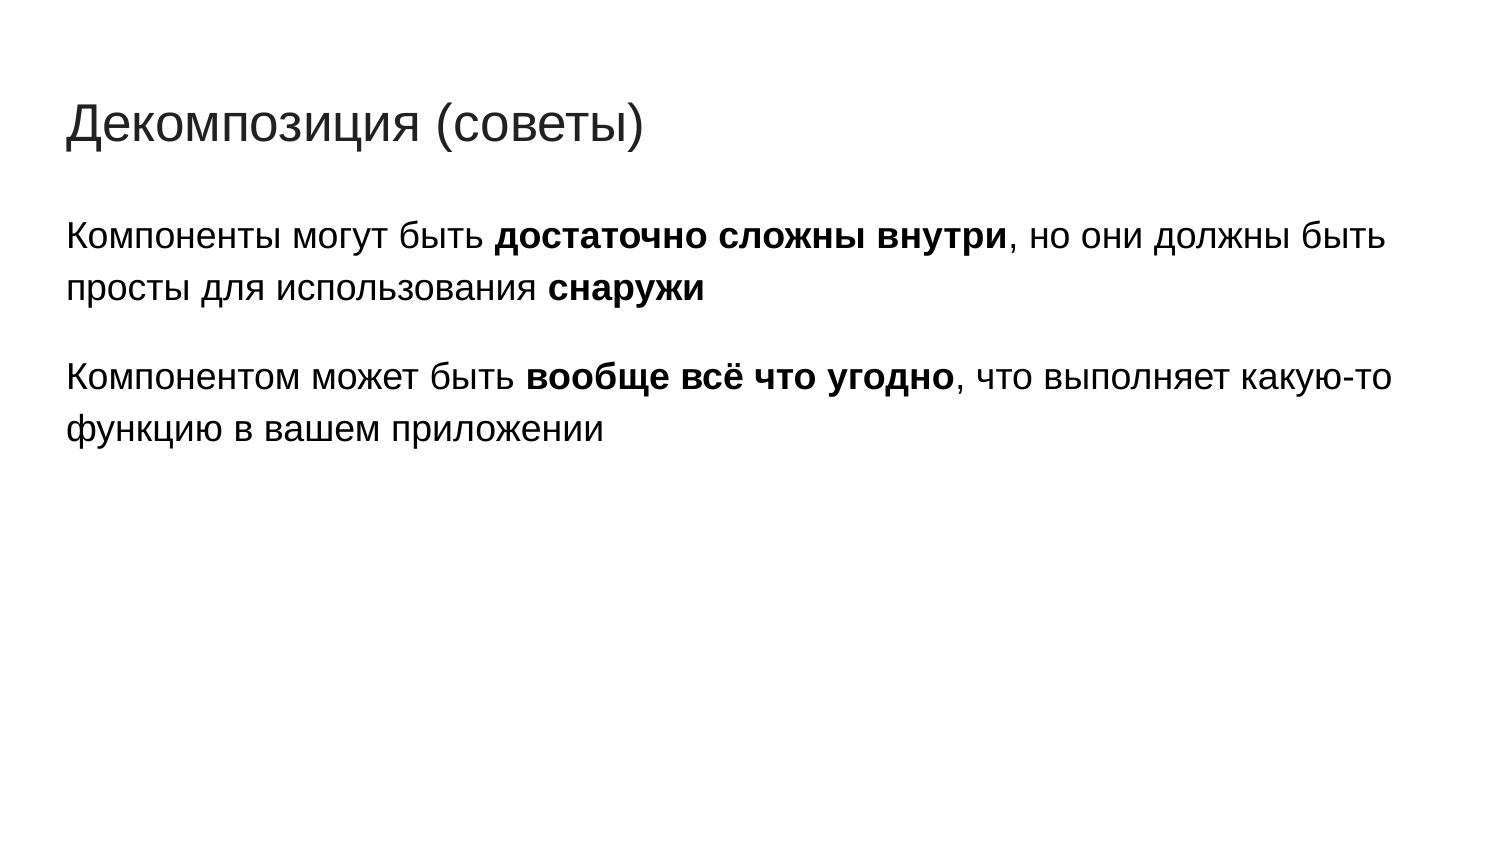

# Декомпозиция (советы)
Компоненты могут быть достаточно сложны внутри, но они должны быть просты для использования снаружи
Компонентом может быть вообще всё что угодно, что выполняет какую-то функцию в вашем приложении